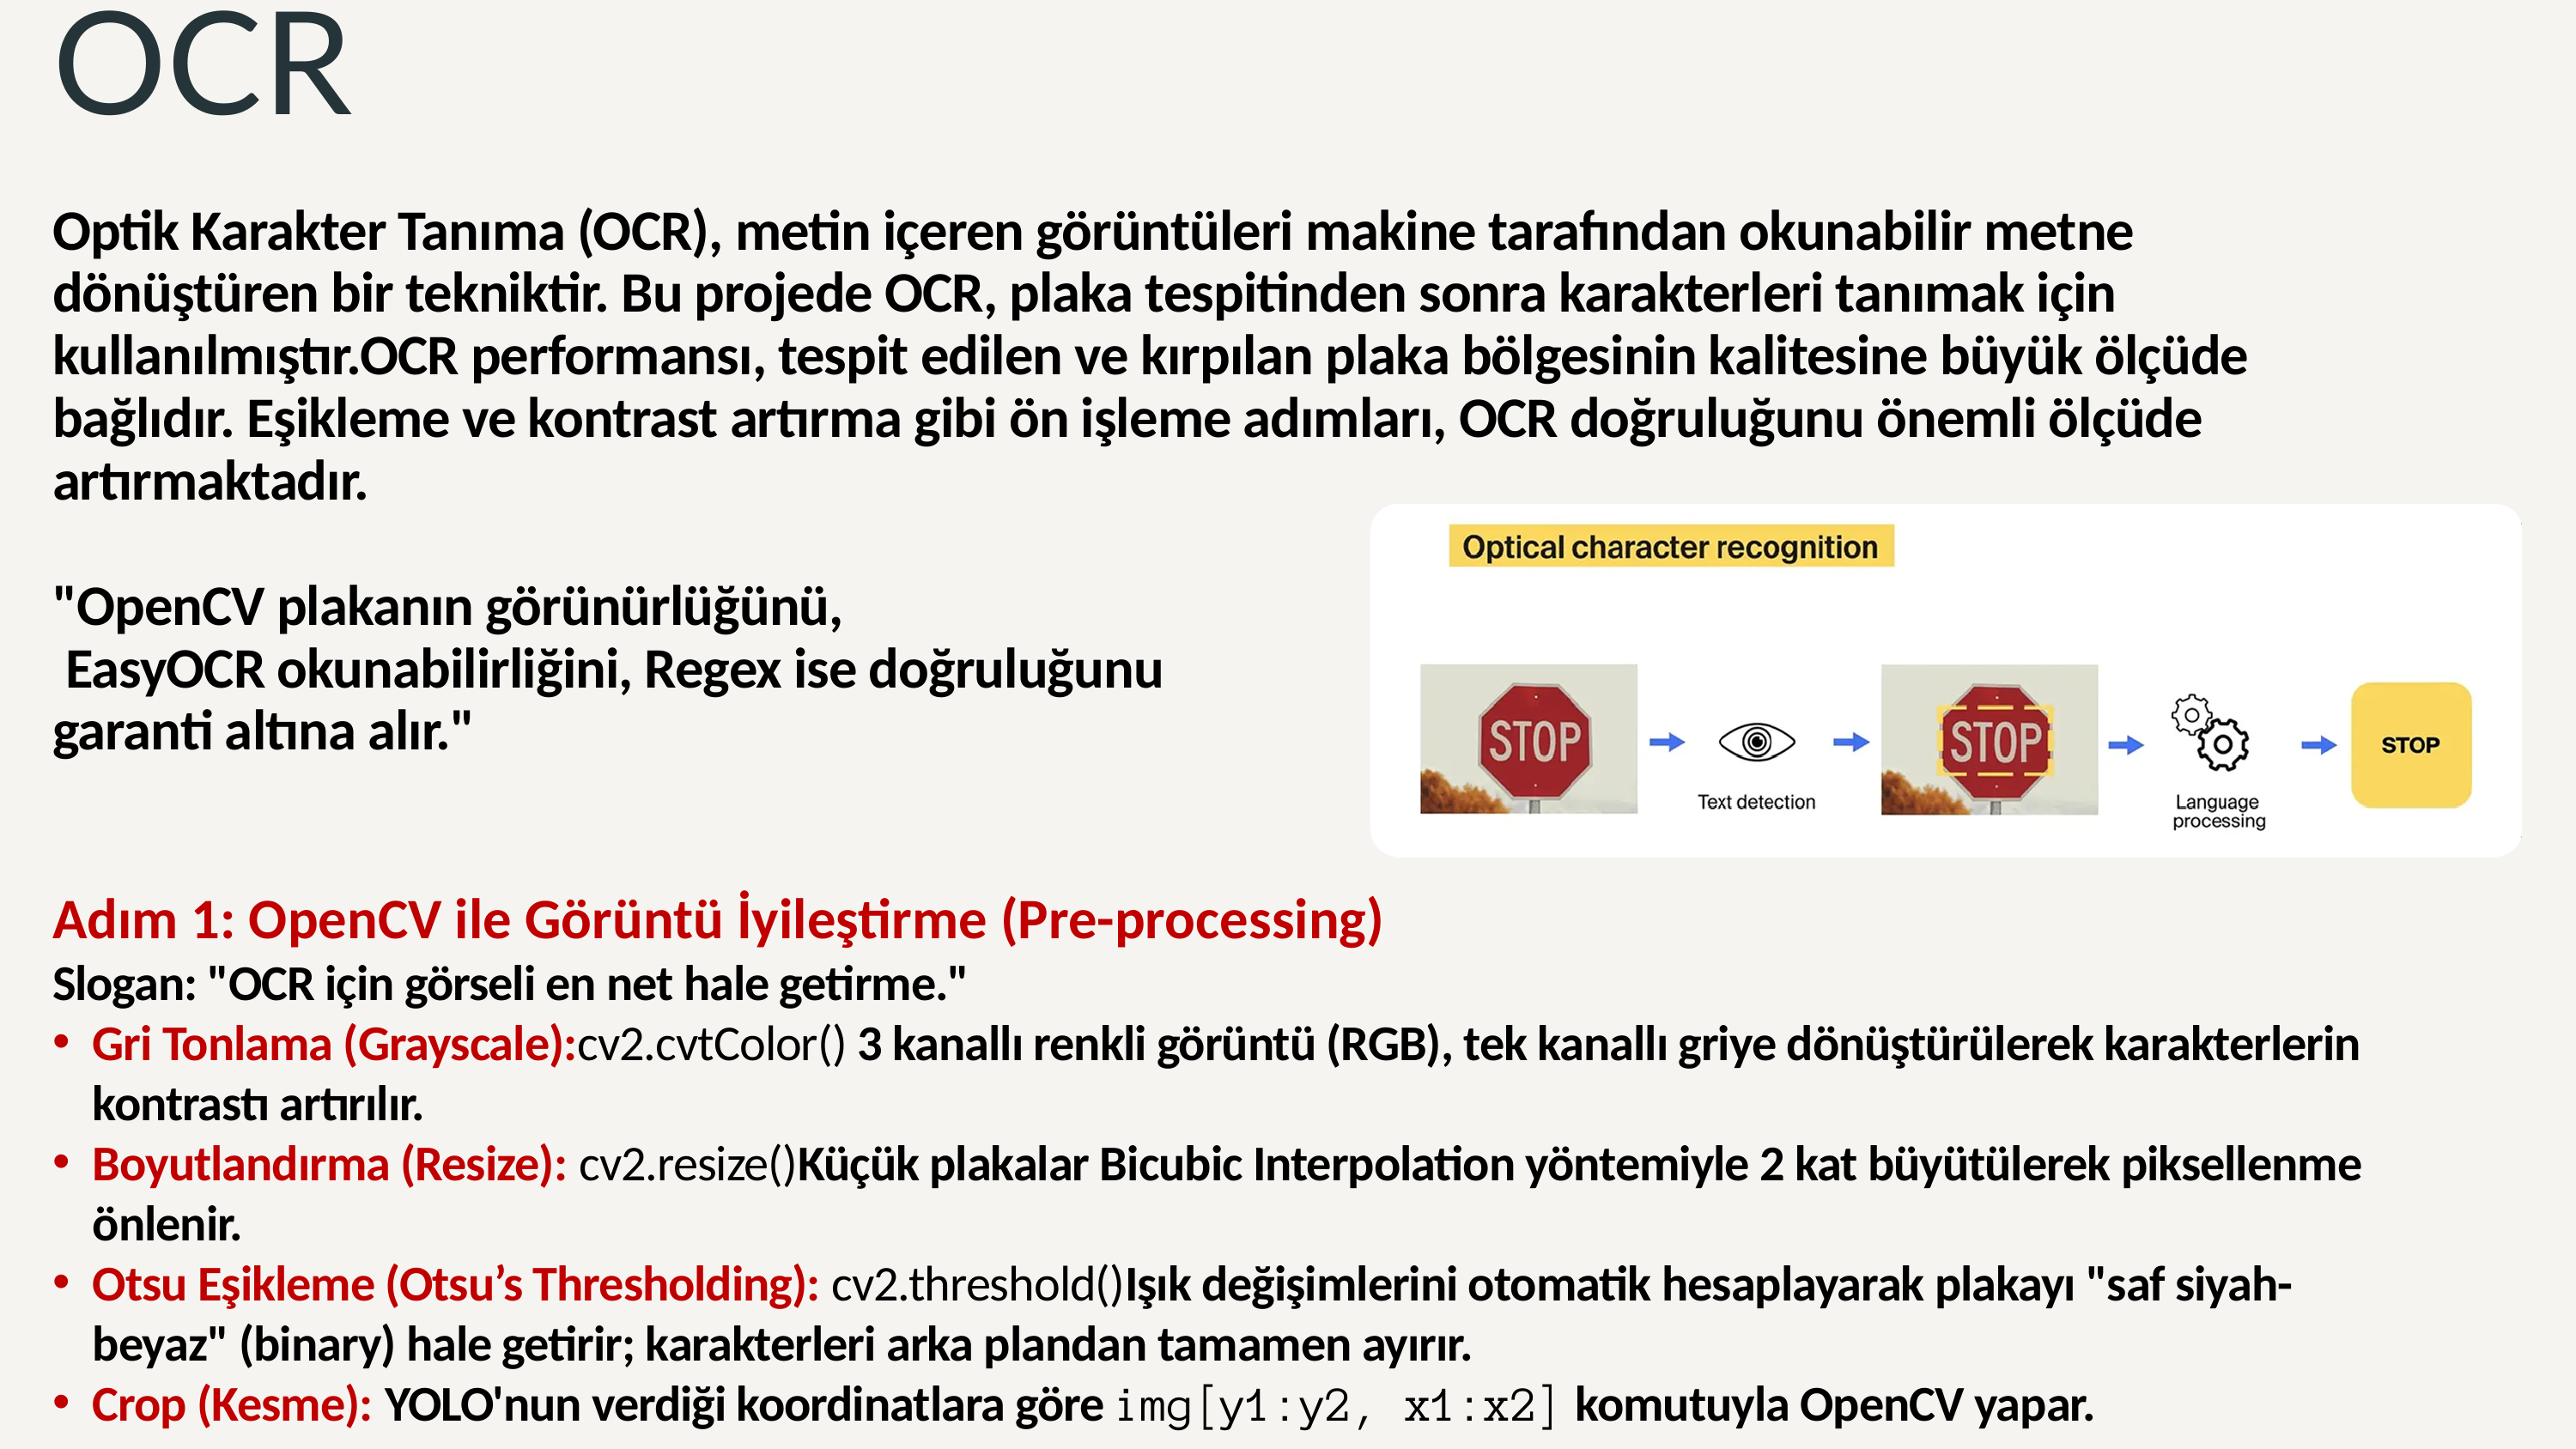

OCR
Optik Karakter Tanıma (OCR), metin içeren görüntüleri makine tarafından okunabilir metne dönüştüren bir tekniktir. Bu projede OCR, plaka tespitinden sonra karakterleri tanımak için kullanılmıştır.OCR performansı, tespit edilen ve kırpılan plaka bölgesinin kalitesine büyük ölçüde bağlıdır. Eşikleme ve kontrast artırma gibi ön işleme adımları, OCR doğruluğunu önemli ölçüde artırmaktadır.
"OpenCV plakanın görünürlüğünü,
 EasyOCR okunabilirliğini, Regex ise doğruluğunu
garanti altına alır."

Adım 1: OpenCV ile Görüntü İyileştirme (Pre-processing)
Slogan: "OCR için görseli en net hale getirme."
Gri Tonlama (Grayscale):cv2.cvtColor() 3 kanallı renkli görüntü (RGB), tek kanallı griye dönüştürülerek karakterlerin kontrastı artırılır.
Boyutlandırma (Resize): cv2.resize()Küçük plakalar Bicubic Interpolation yöntemiyle 2 kat büyütülerek piksellenme önlenir.
Otsu Eşikleme (Otsu’s Thresholding): cv2.threshold()Işık değişimlerini otomatik hesaplayarak plakayı "saf siyah-beyaz" (binary) hale getirir; karakterleri arka plandan tamamen ayırır.
Crop (Kesme): YOLO'nun verdiği koordinatlara göre img[y1:y2, x1:x2] komutuyla OpenCV yapar.